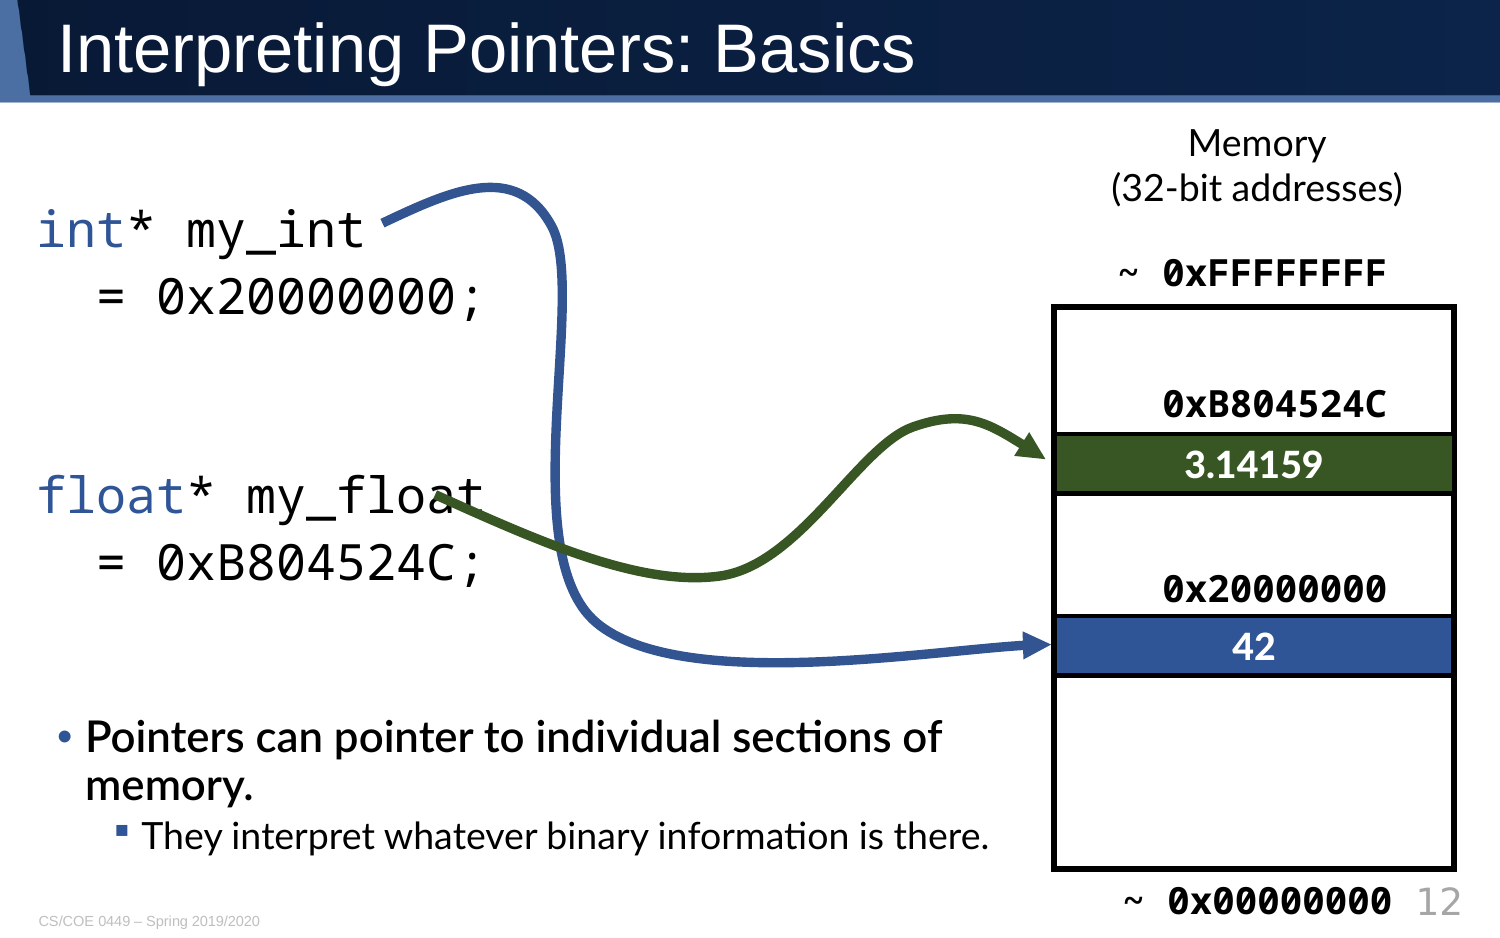

# Interpreting Pointers: Basics
Memory
(32-bit addresses)

int* my_int
  = 0x20000000;

float* my_float
  = 0xB804524C;

~ 0xFFFFFFFF

  0xB804524C

3.14159
  0x20000000
42
Pointers can pointer to individual sections of memory.
They interpret whatever binary information is there.
~ 0x00000000
12
CS/COE 0449 – Spring 2019/2020